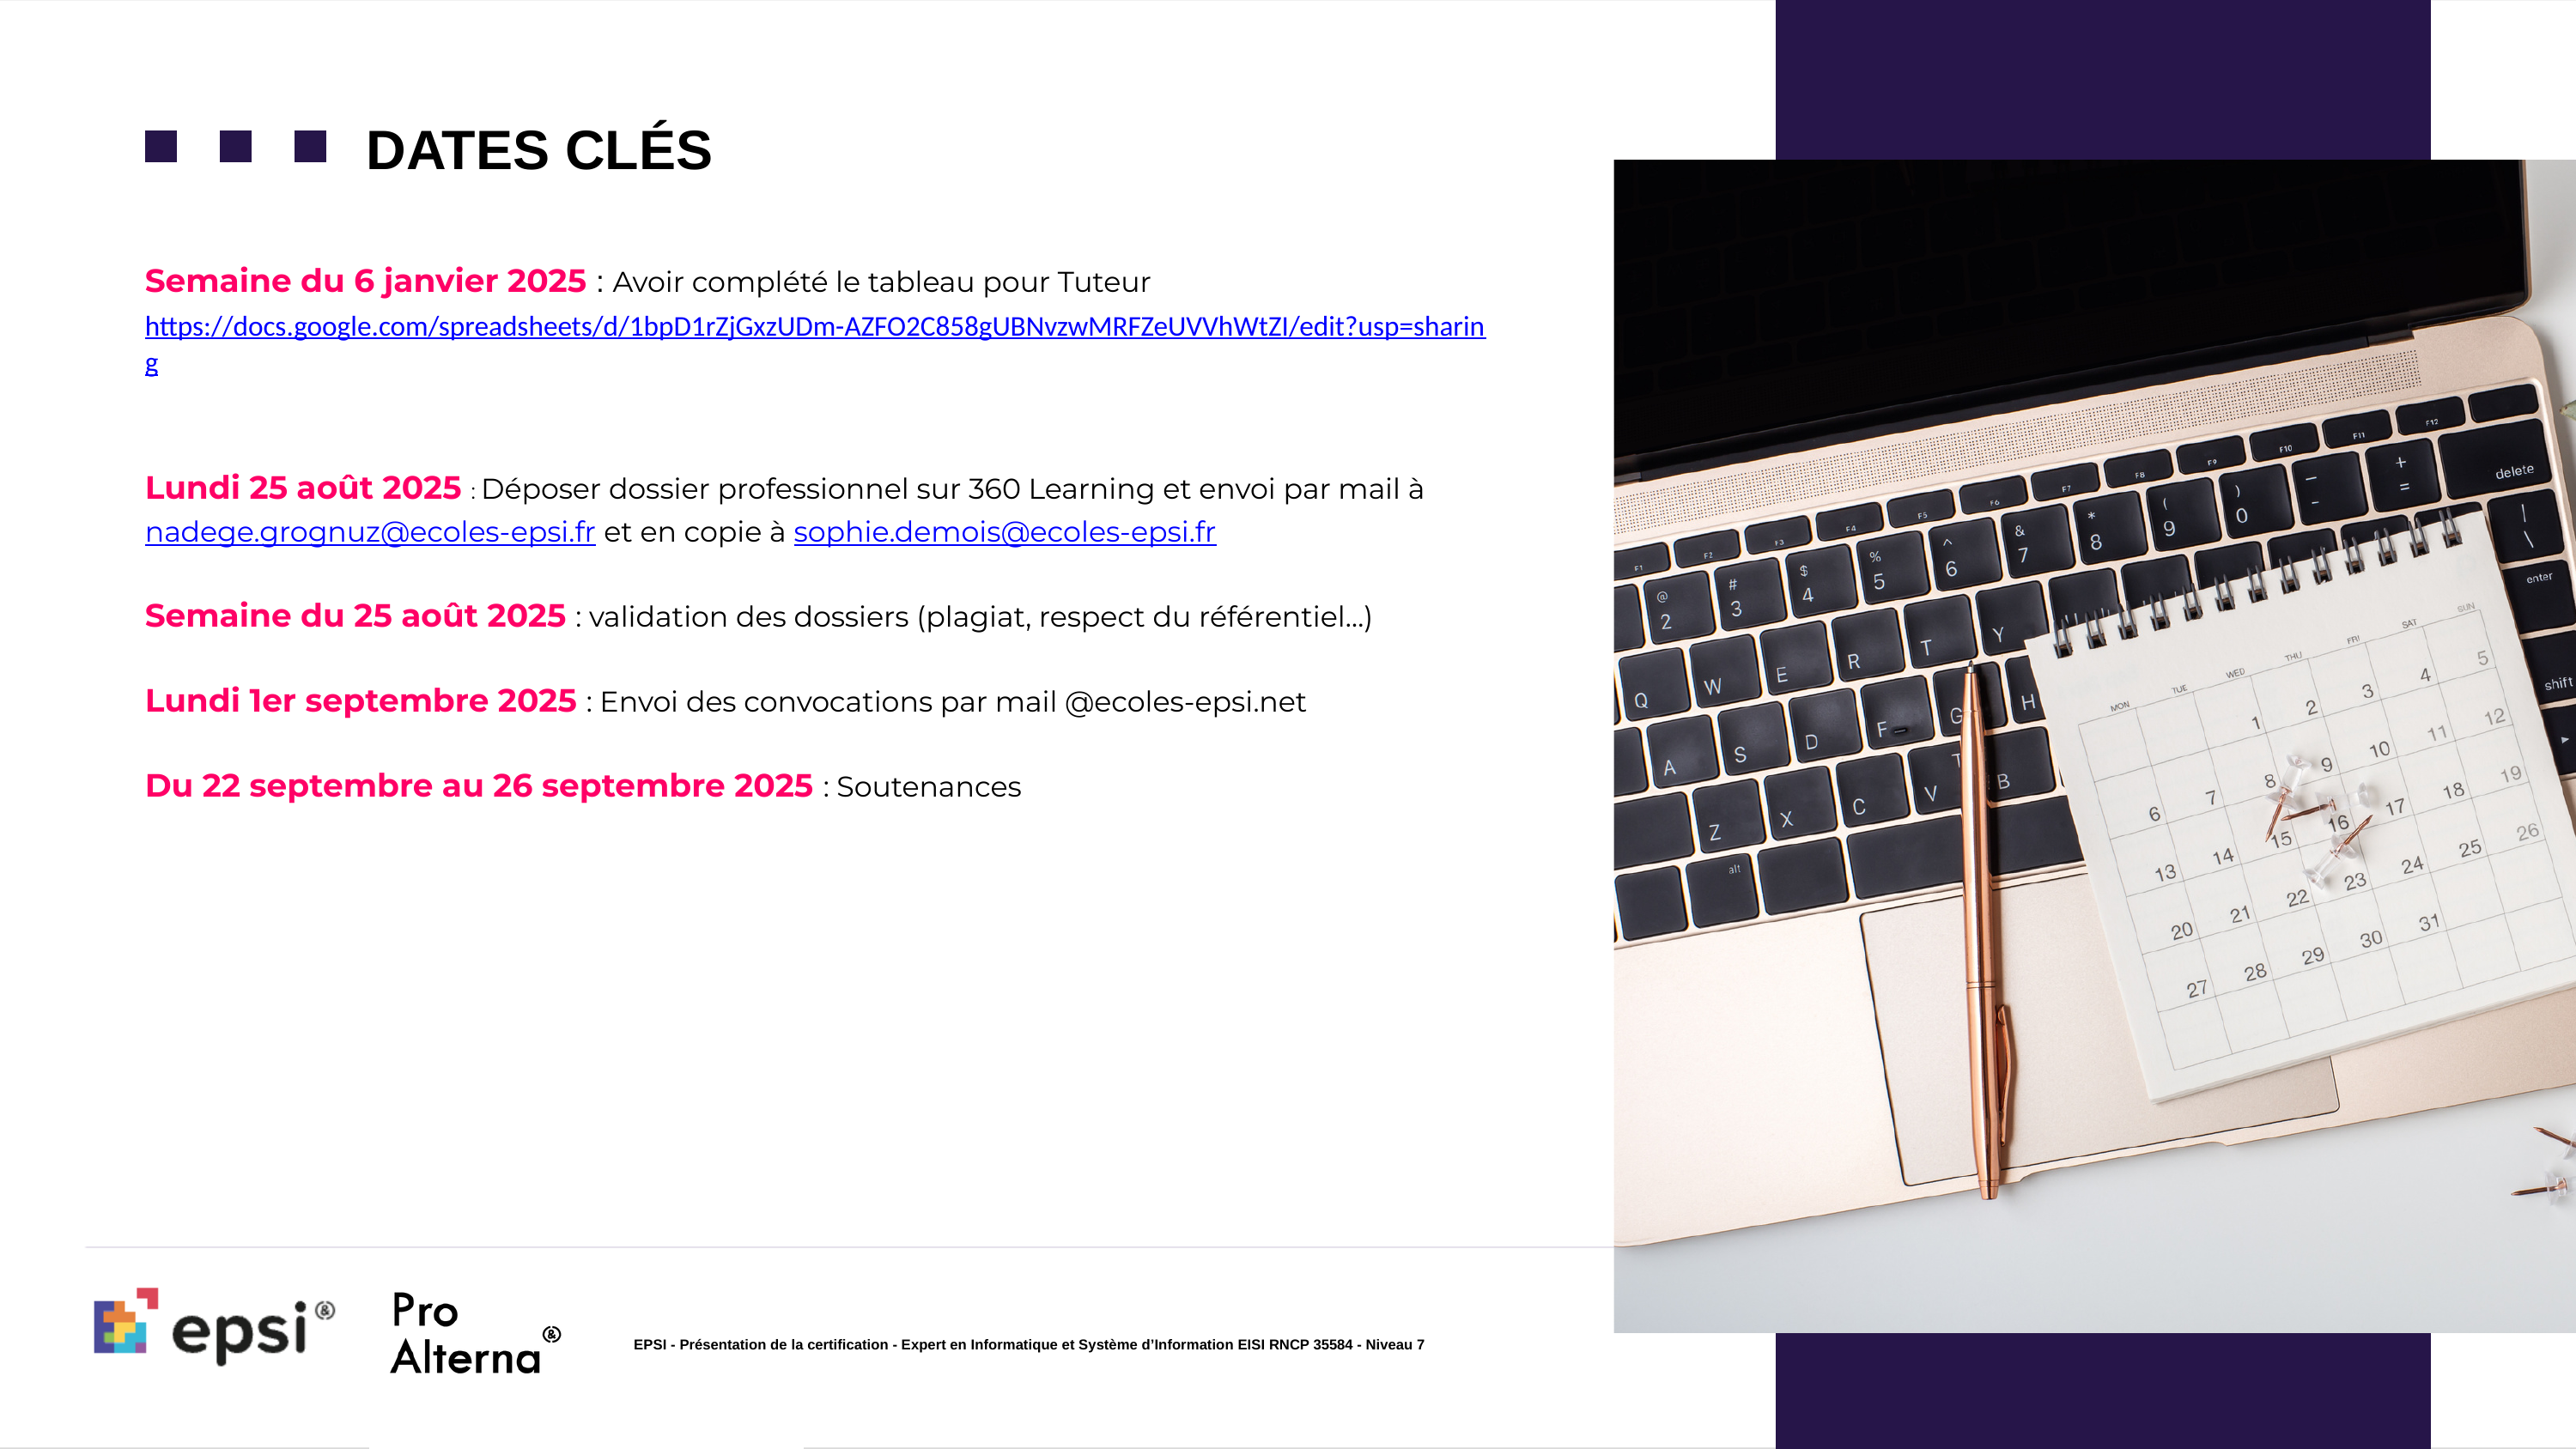

DATES CLÉS

Semaine du 6 janvier 2025 : Avoir complété le tableau pour Tuteur
https://docs.google.com/spreadsheets/d/1bpD1rZjGxzUDm-AZFO2C858gUBNvzwMRFZeUVVhWtZI/edit?usp=sharing

Lundi 25 août 2025 : Déposer dossier professionnel sur 360 Learning et envoi par mail à nadege.grognuz@ecoles-epsi.fr et en copie à sophie.demois@ecoles-epsi.fr

Semaine du 25 août 2025 : validation des dossiers (plagiat, respect du référentiel…)

Lundi 1er septembre 2025 : Envoi des convocations par mail @ecoles-epsi.net

Du 22 septembre au 26 septembre 2025 : Soutenances

EPSI - Présentation de la certification - Expert en Informatique et Système d’Information EISI RNCP 35584 - Niveau 7